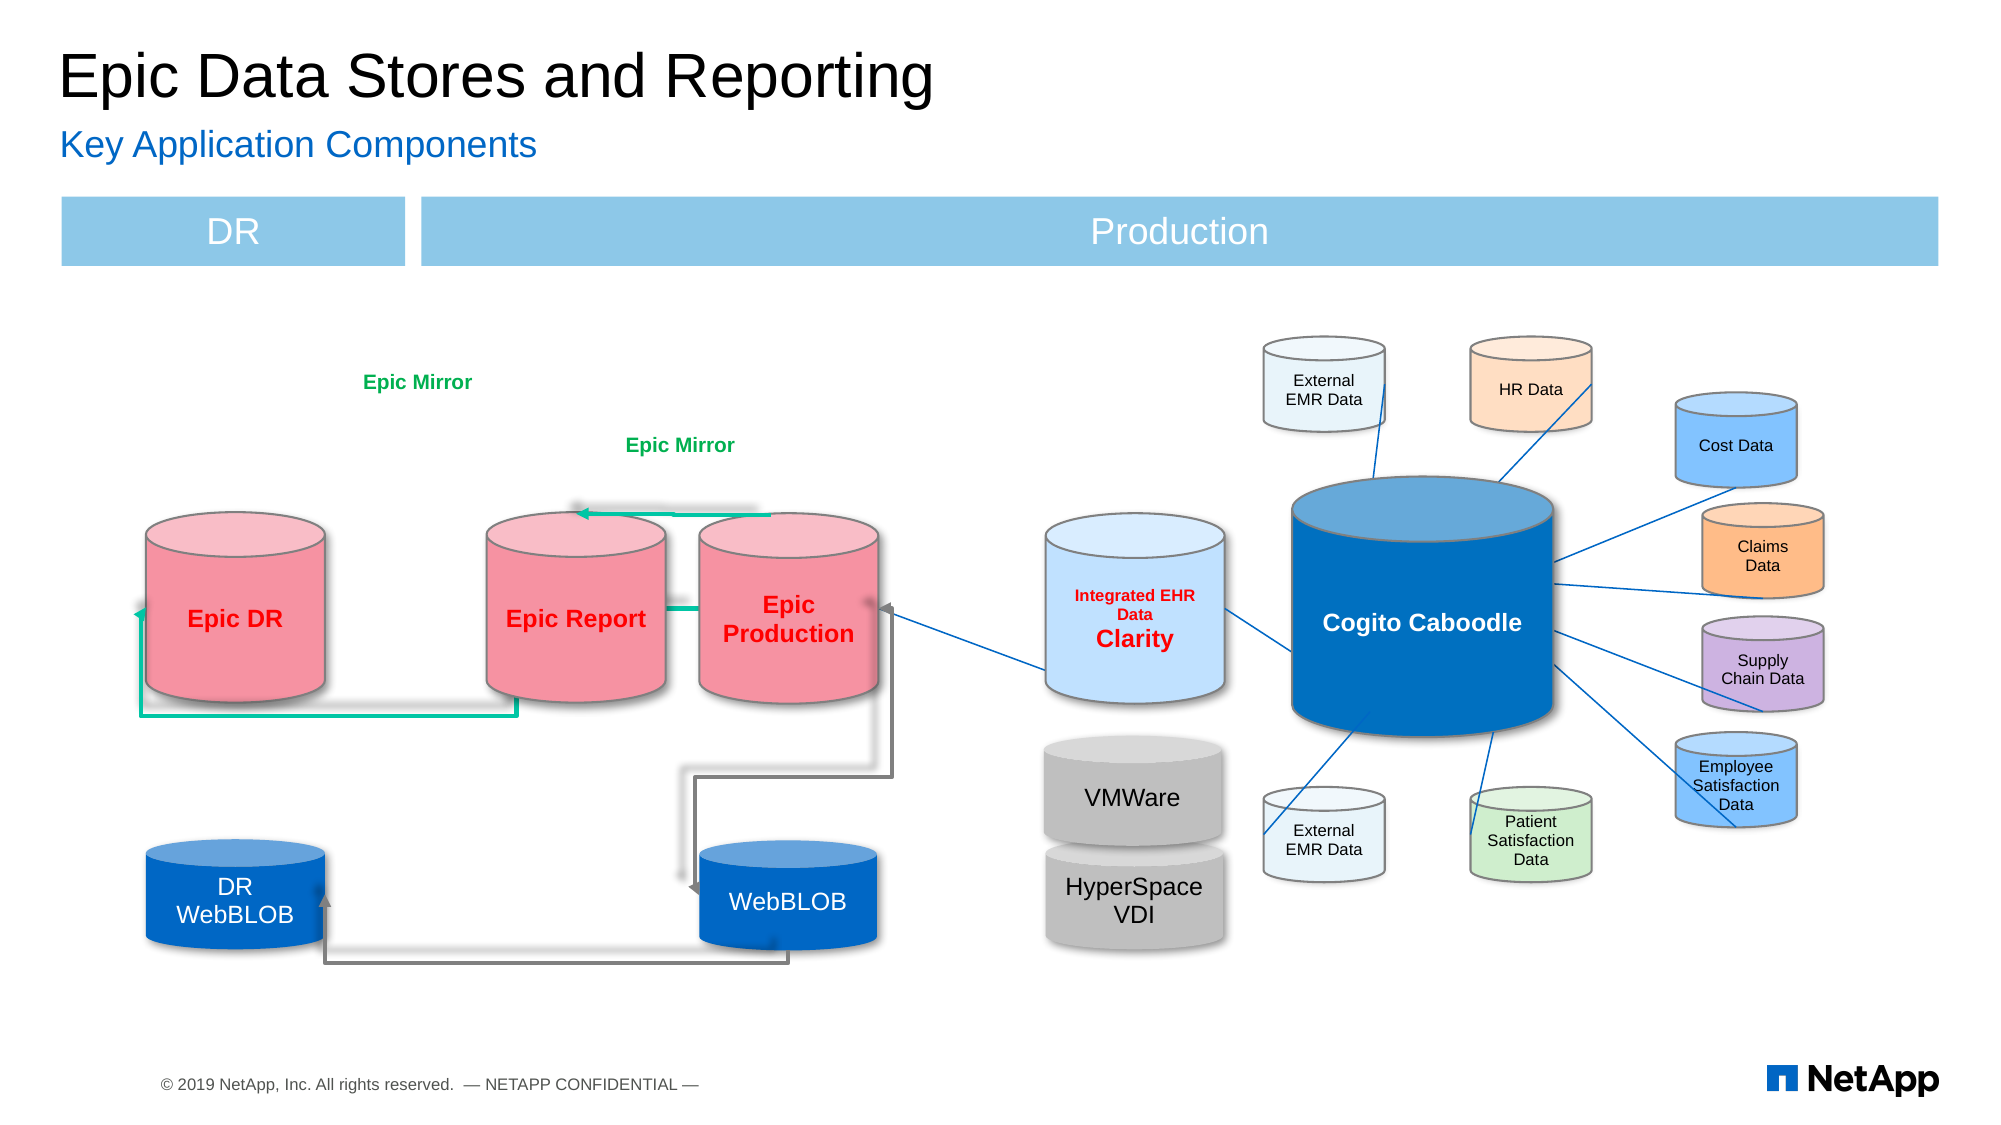

# Epic Data Stores and Reporting
Key Application Components
Production
DR
External EMR Data
HR Data
Epic Mirror
Cost Data
Epic Mirror
Cogito Caboodle
Claims Data
Epic DR
Epic Report
Epic Production
Integrated EHR Data
Clarity
Supply Chain Data
Employee Satisfaction Data
VMWare
External EMR Data
Patient Satisfaction Data
HyperSpace VDI
DR WebBLOB
WebBLOB
© 2019 NetApp, Inc. All rights reserved.  — NETAPP CONFIDENTIAL —